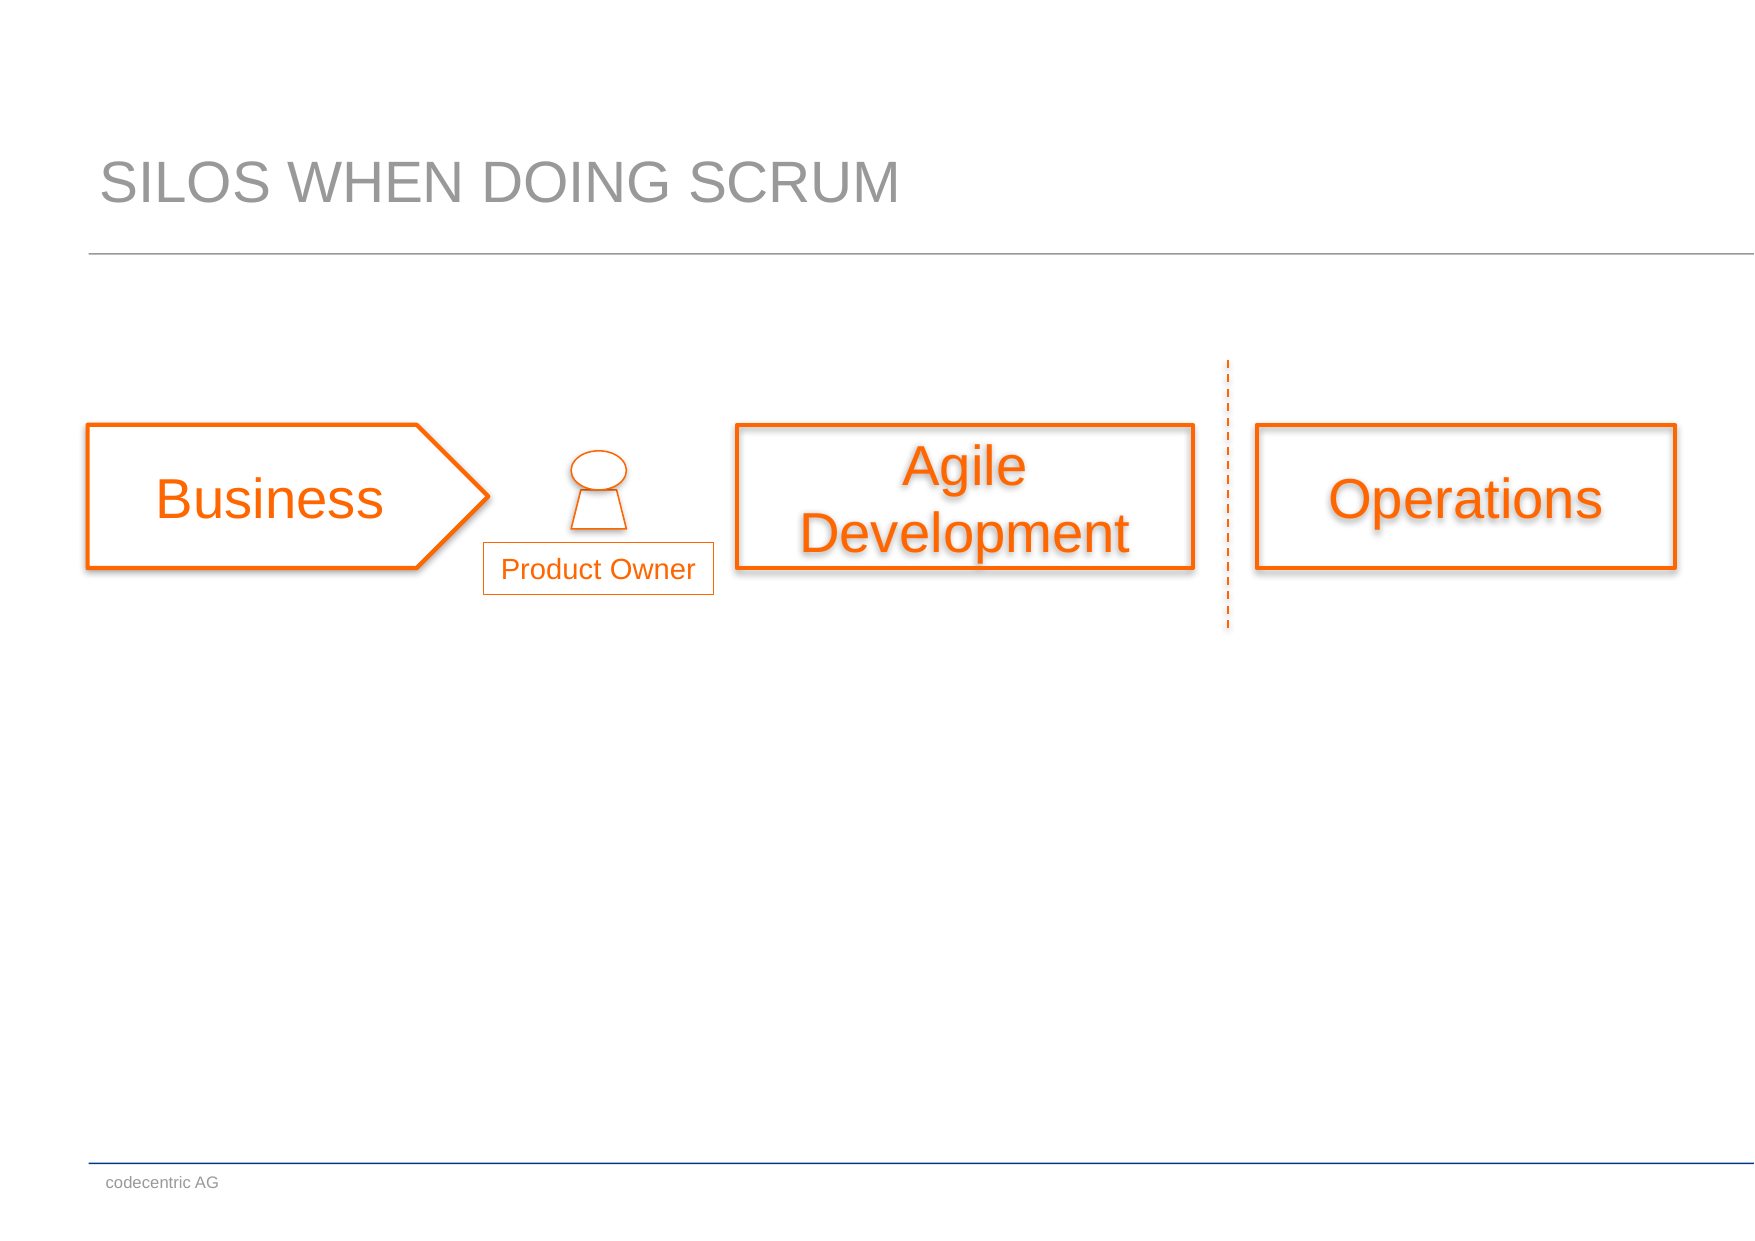

# Silos when doing scrum
Business
Agile Development
Operations

Product Owner